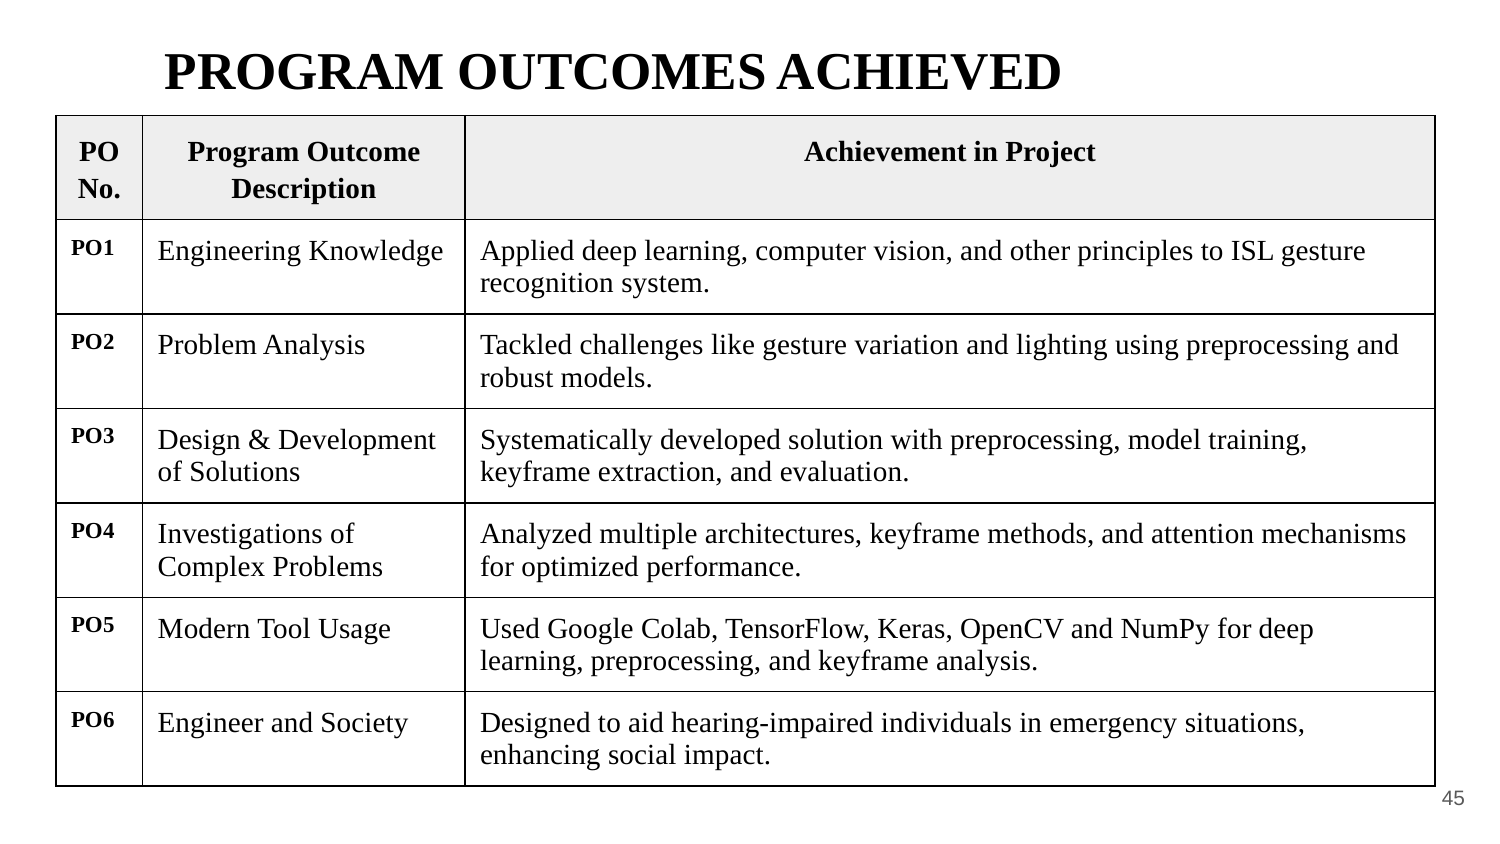

# PROGRAM OUTCOMES ACHIEVED

| PO No. | Program Outcome Description | Achievement in Project |
| --- | --- | --- |
| PO1 | Engineering Knowledge | Applied deep learning, computer vision, and other principles to ISL gesture recognition system. |
| PO2 | Problem Analysis | Tackled challenges like gesture variation and lighting using preprocessing and robust models. |
| PO3 | Design & Development of Solutions | Systematically developed solution with preprocessing, model training, keyframe extraction, and evaluation. |
| PO4 | Investigations of Complex Problems | Analyzed multiple architectures, keyframe methods, and attention mechanisms for optimized performance. |
| PO5 | Modern Tool Usage | Used Google Colab, TensorFlow, Keras, OpenCV and NumPy for deep learning, preprocessing, and keyframe analysis. |
| PO6 | Engineer and Society | Designed to aid hearing-impaired individuals in emergency situations, enhancing social impact. |
45